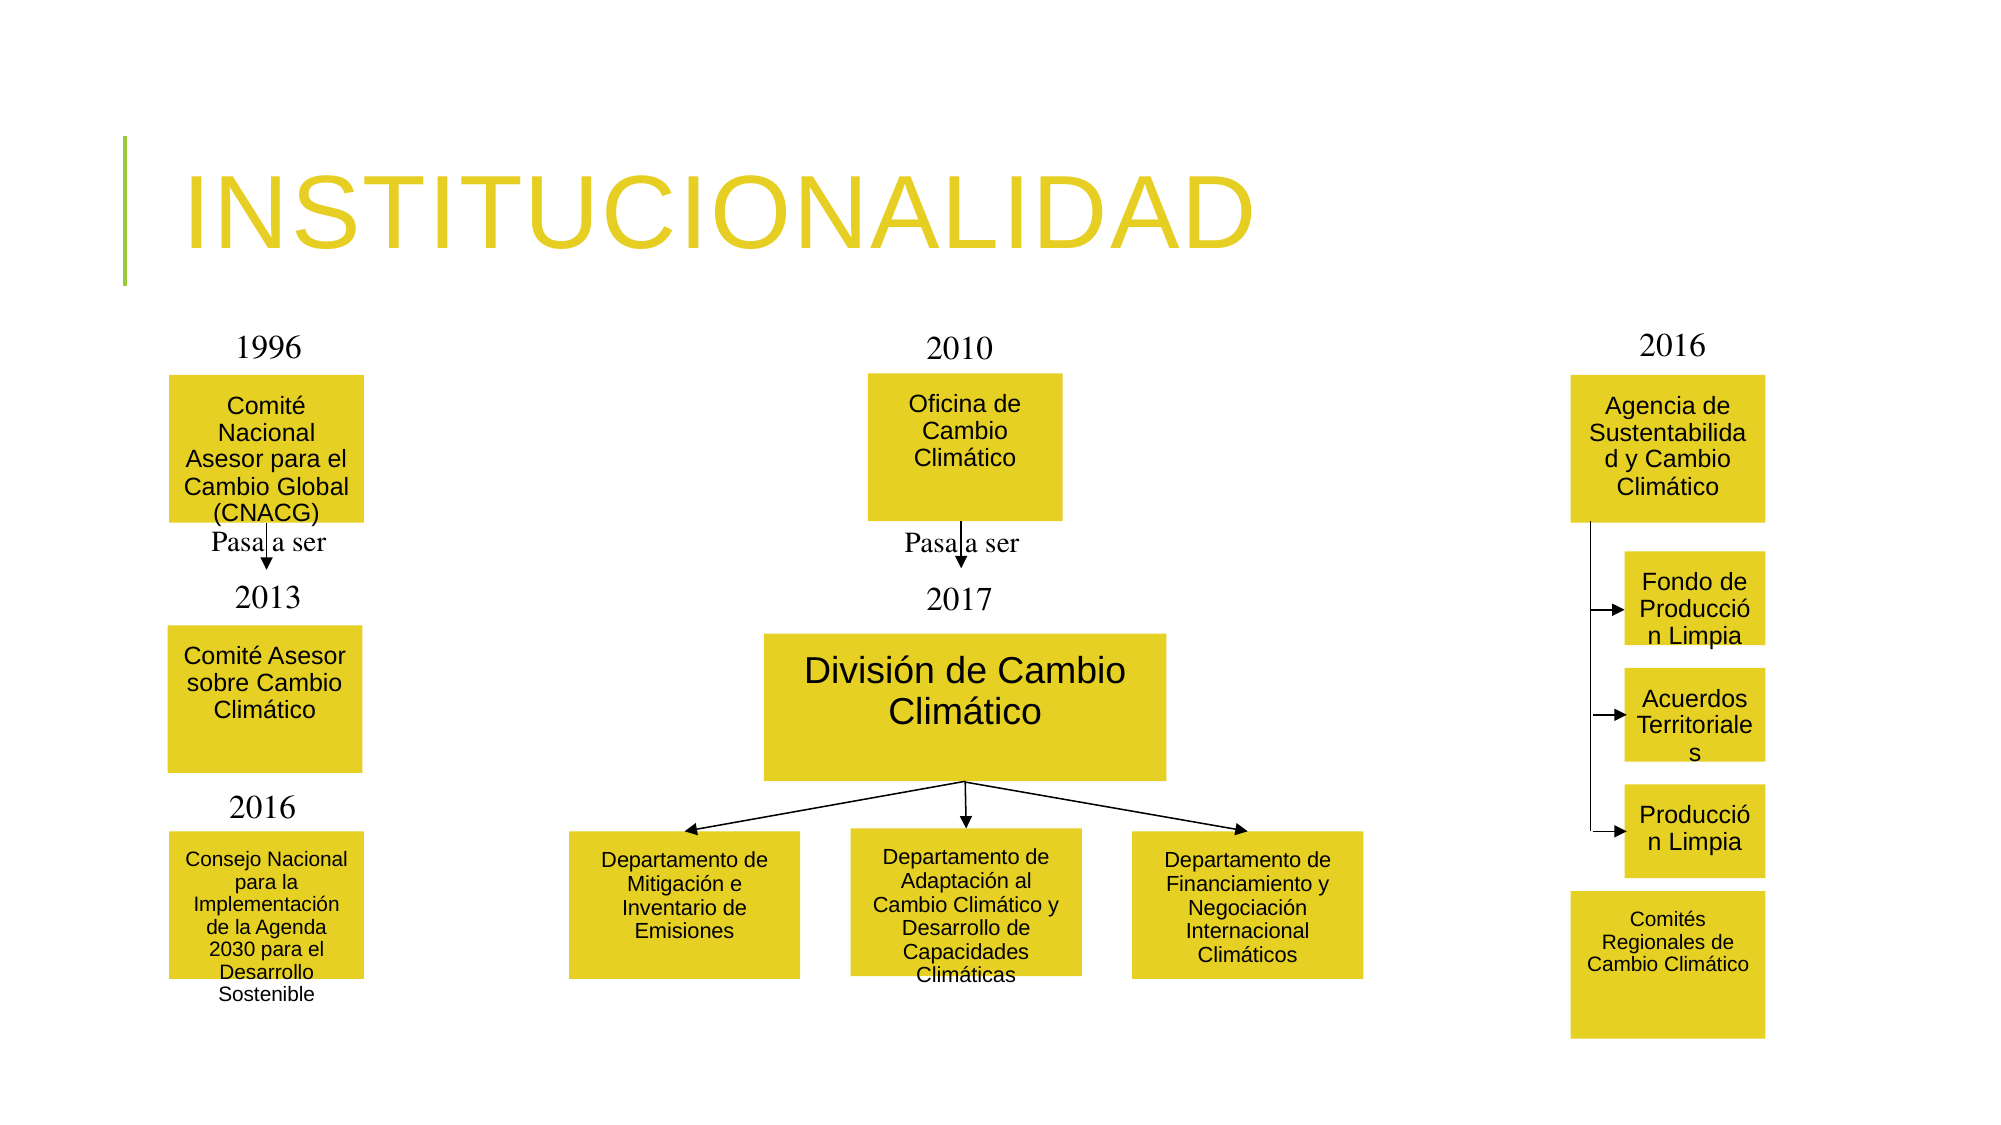

# INSTITUCIONALIDAD
2016
1996
2010
Oficina de Cambio Climático

Comité Nacional Asesor para el Cambio Global (CNACG)
Agencia de Sustentabilidad y Cambio Climático
Pasa a ser
Pasa a ser
Fondo de Producción Limpia
2013
2017
Comité Asesor sobre Cambio Climático
División de Cambio Climático
Acuerdos Territoriales
2016
Producción Limpia
Departamento de Adaptación al Cambio Climático y Desarrollo de Capacidades Climáticas
Consejo Nacional para la Implementación de la Agenda 2030 para el Desarrollo Sostenible
Departamento de Mitigación e Inventario de Emisiones
Departamento de Financiamiento y Negociación Internacional Climáticos
Comités Regionales de Cambio Climático